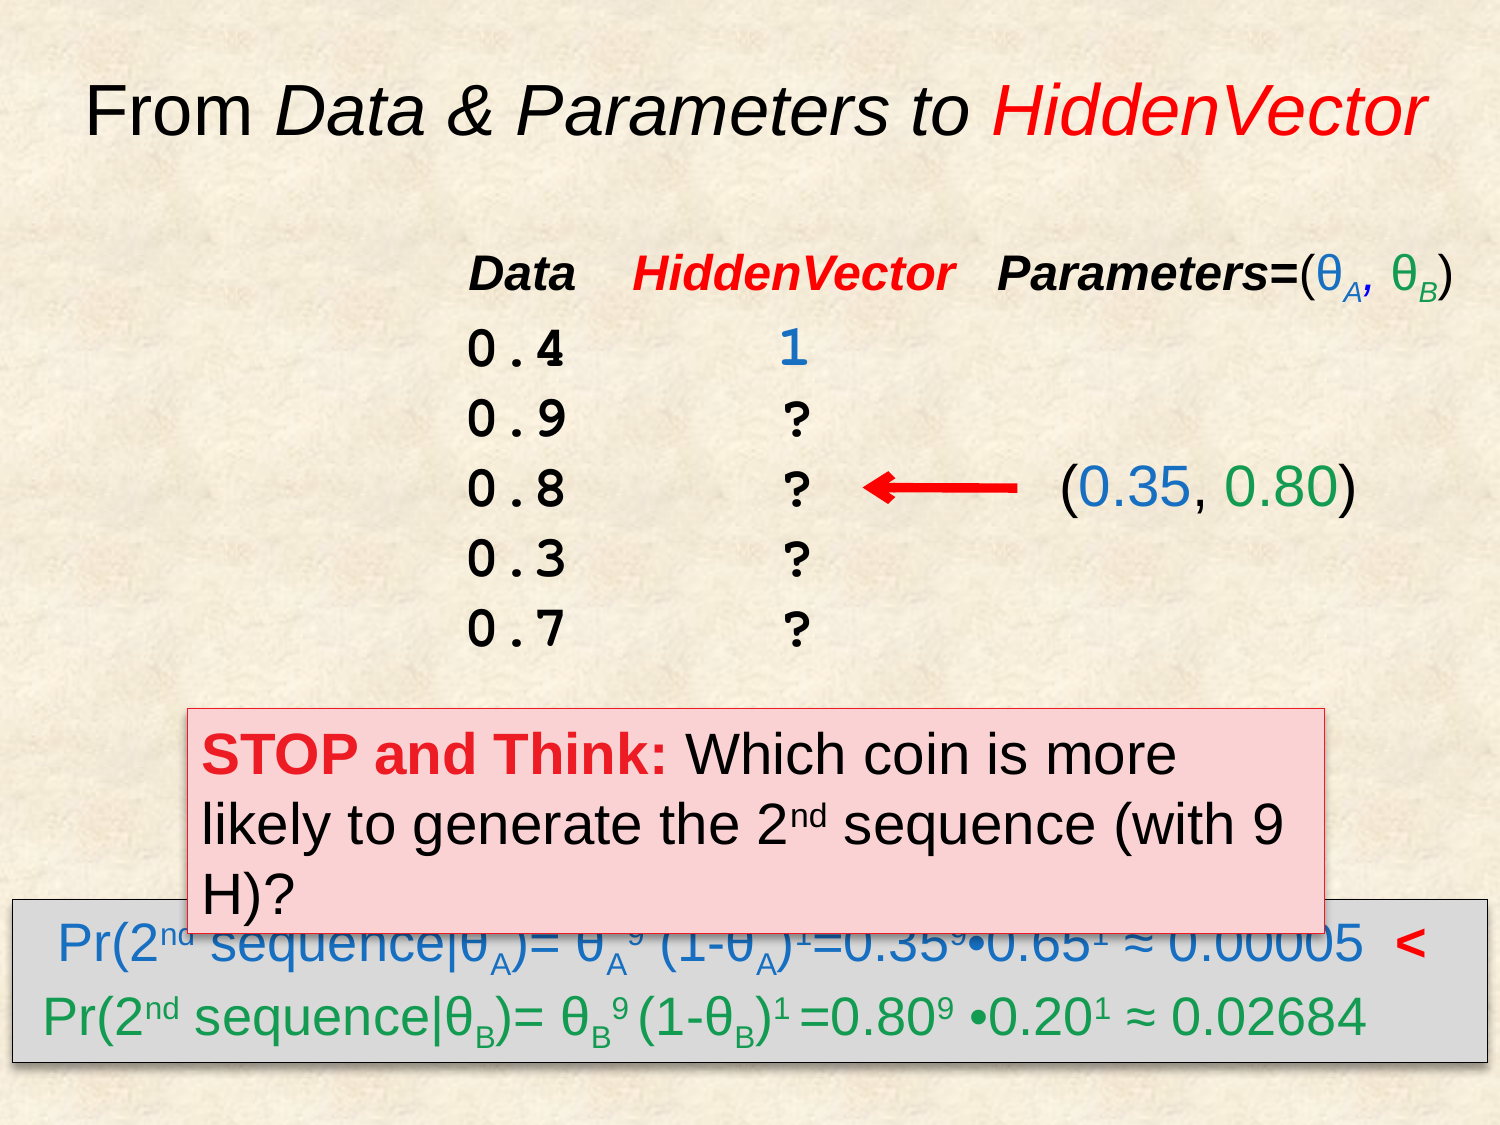

# From Data & Parameters to HiddenVector
                                Data    HiddenVector   Parameters=(θA, θB)
            0.4
            0.9      ?
            0.8      ?       (0.35, 0.80)
            0.3      ?
            0.7      ?

1
STOP and Think: Which coin is more likely to generate the 2nd sequence (with 9 H)?
Pr(2nd sequence|θA)= θA9 (1-θA)1=0.359•0.651 ≈ 0.00005  <
 Pr(2nd sequence|θB)= θB9 (1-θB)1 =0.809 •0.201 ≈ 0.02684